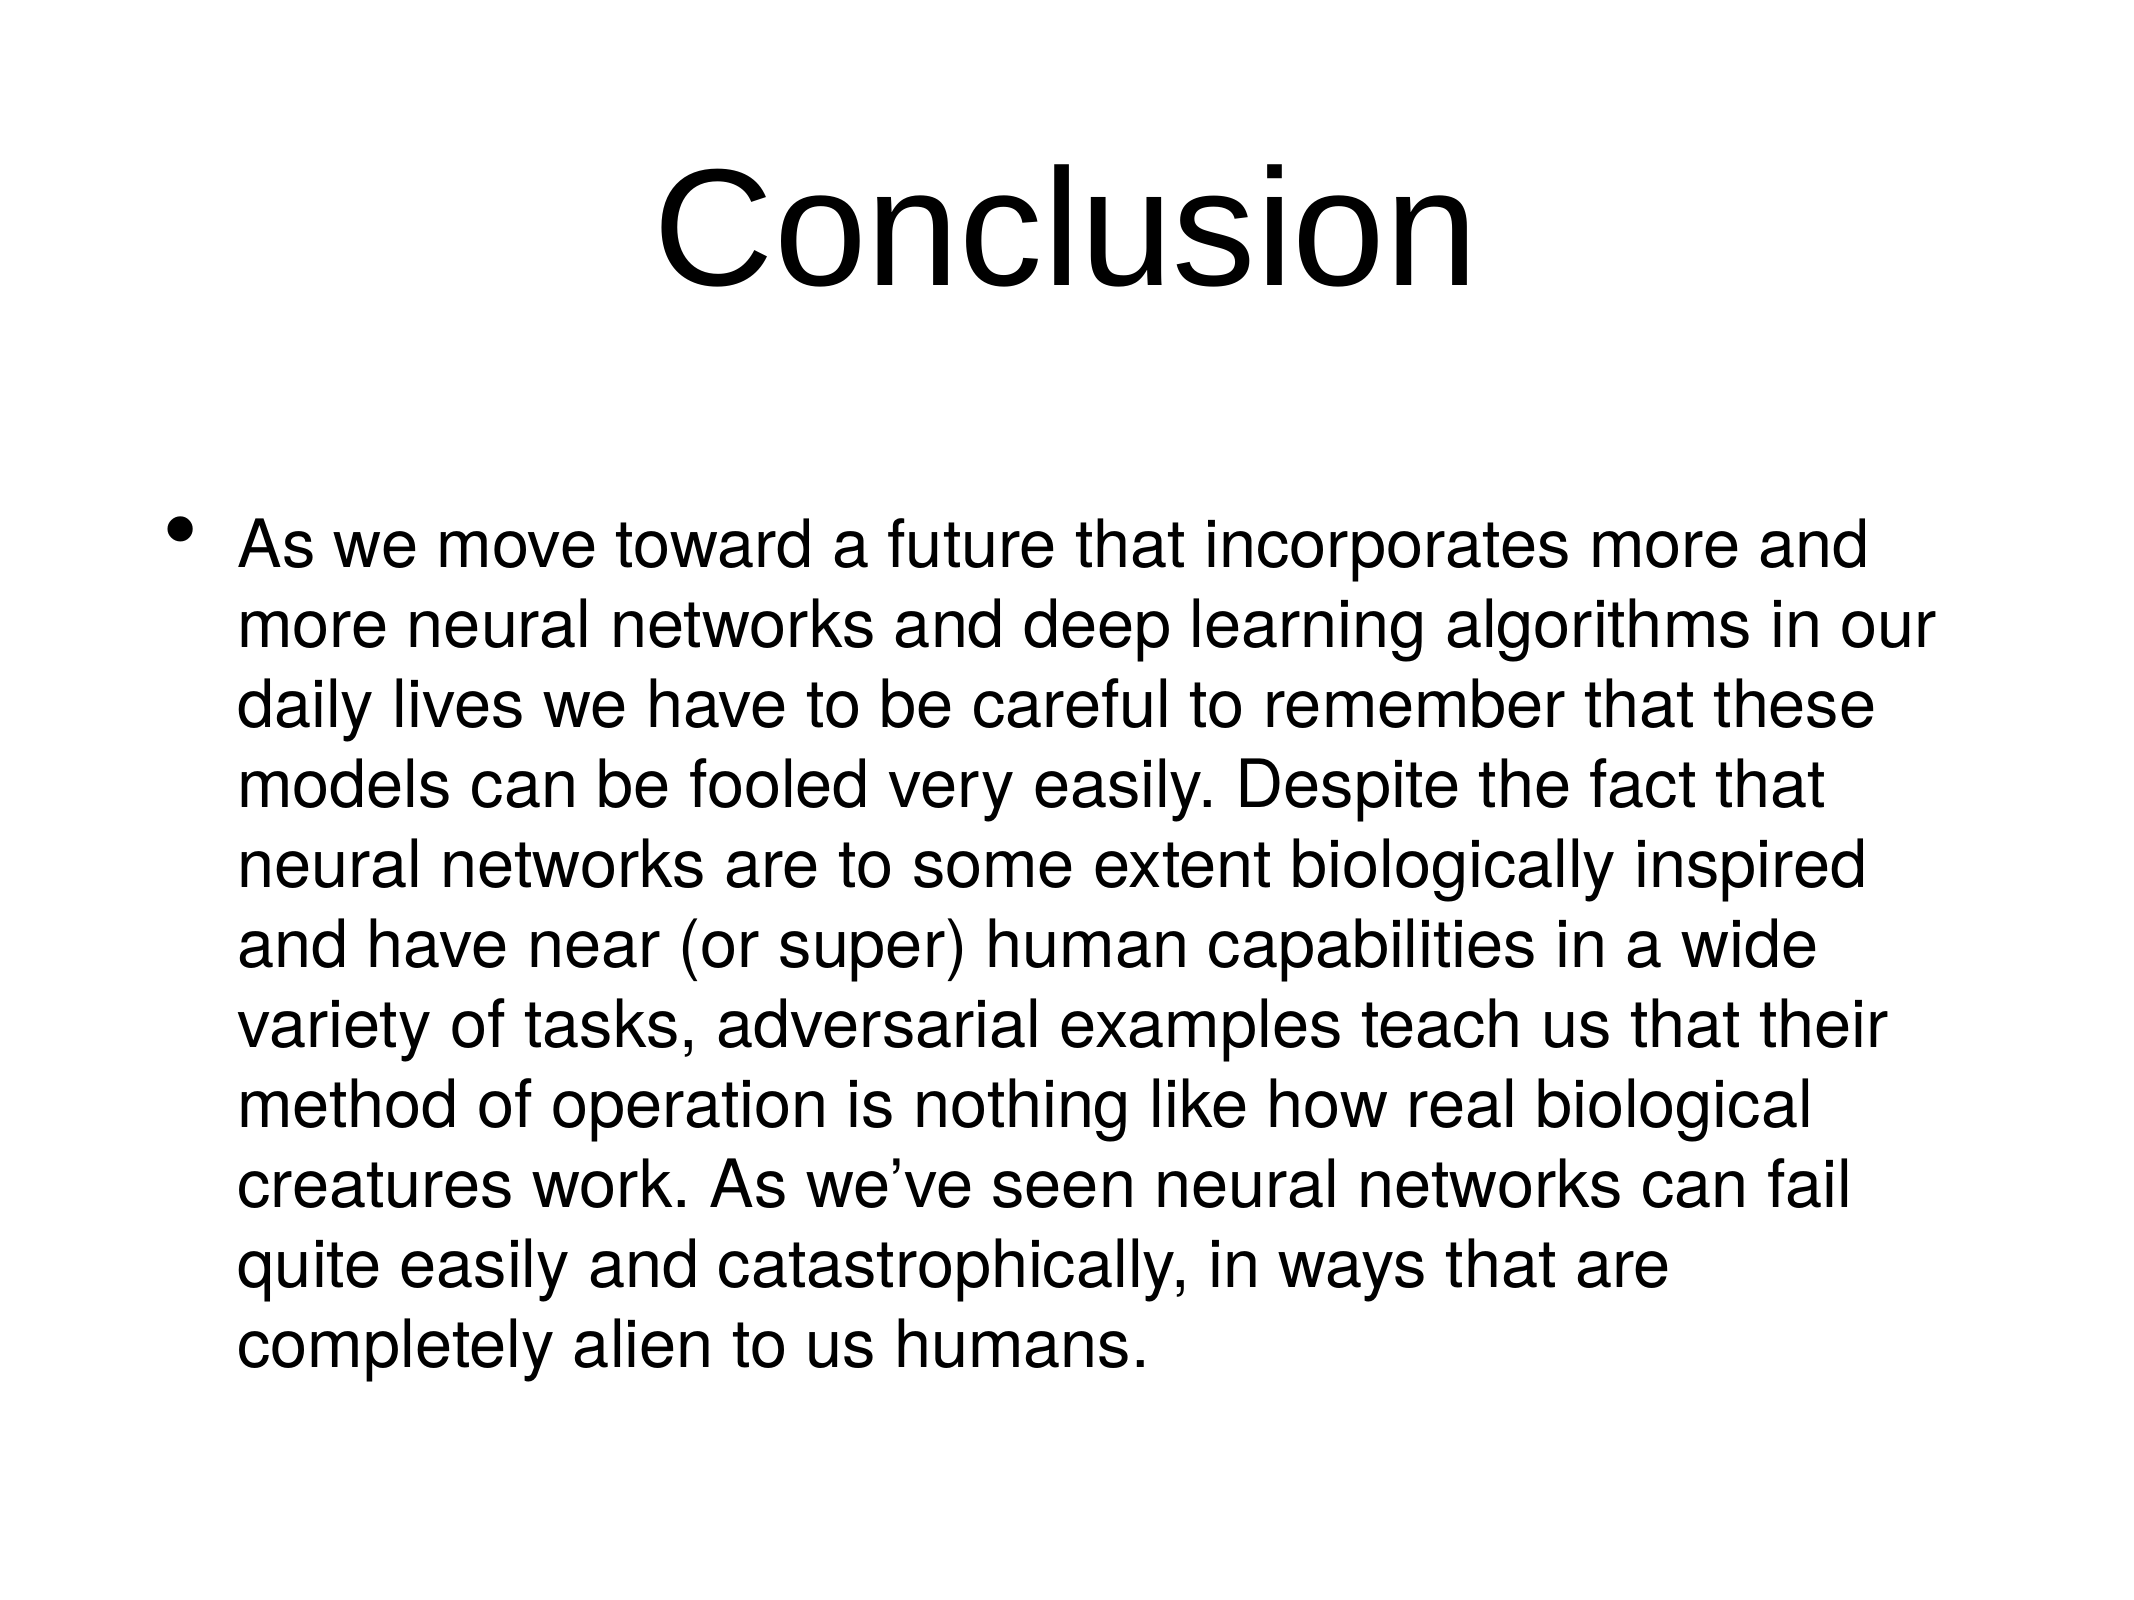

# Conclusion
As we move toward a future that incorporates more and more neural networks and deep learning algorithms in our daily lives we have to be careful to remember that these models can be fooled very easily. Despite the fact that neural networks are to some extent biologically inspired and have near (or super) human capabilities in a wide variety of tasks, adversarial examples teach us that their method of operation is nothing like how real biological creatures work. As we’ve seen neural networks can fail quite easily and catastrophically, in ways that are completely alien to us humans.